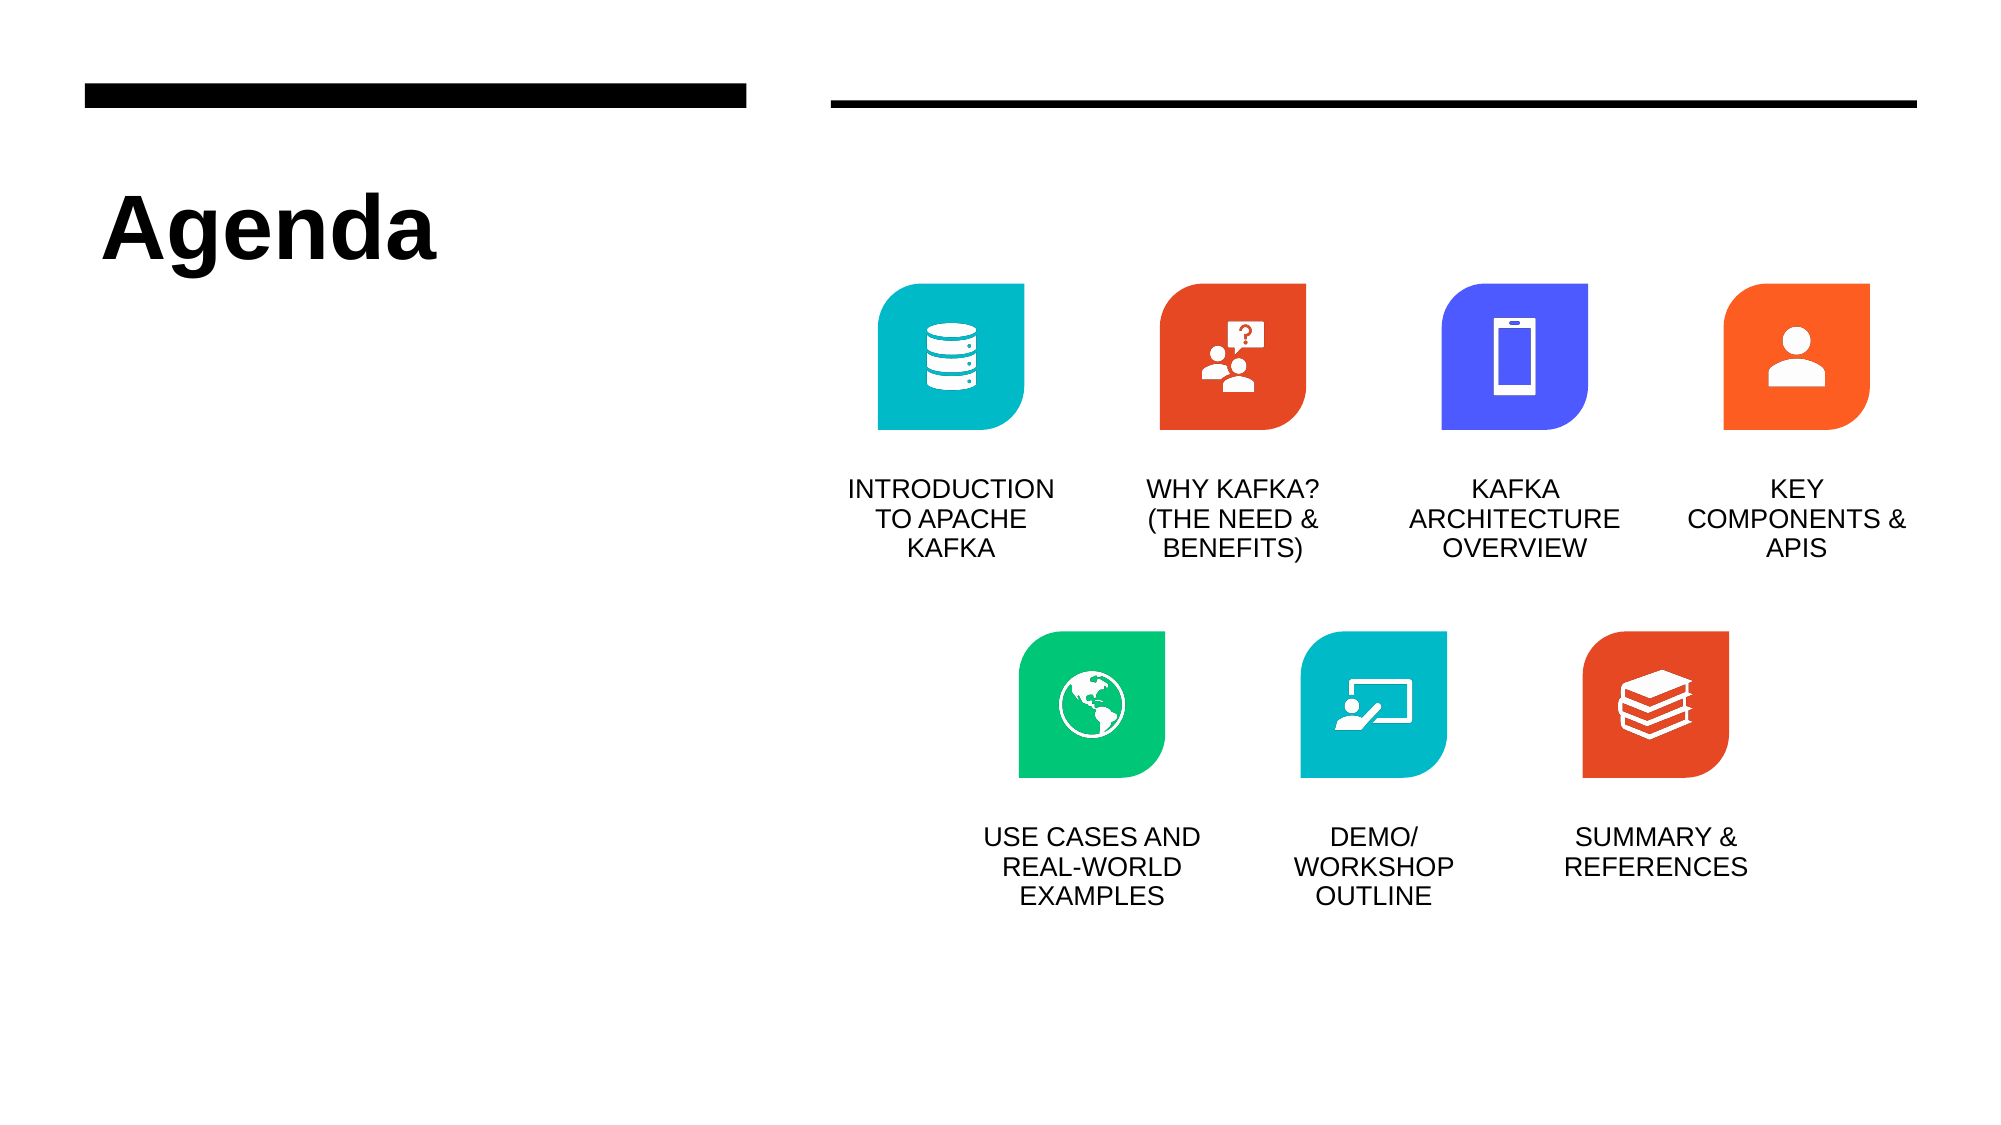

# Agenda
Introduction to Apache Kafka
Why Kafka? (The Need & Benefits)
Kafka Architecture Overview
Key Components & APIs
Use Cases and Real-World Examples
Demo/Workshop Outline
Summary & References